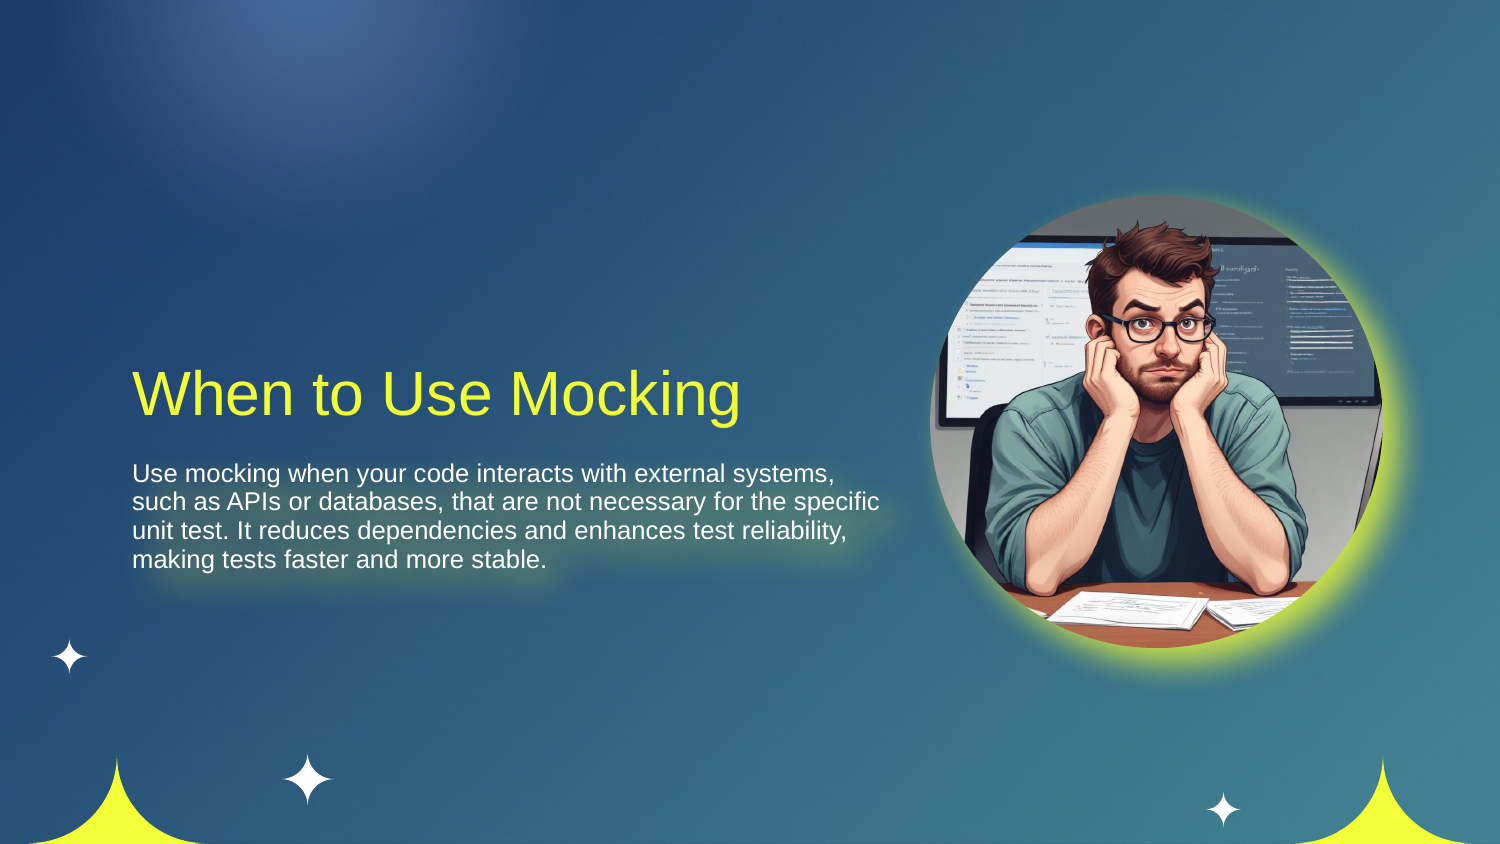

# When to Use Mocking
Use mocking when your code interacts with external systems, such as APIs or databases, that are not necessary for the specific unit test. It reduces dependencies and enhances test reliability, making tests faster and more stable.